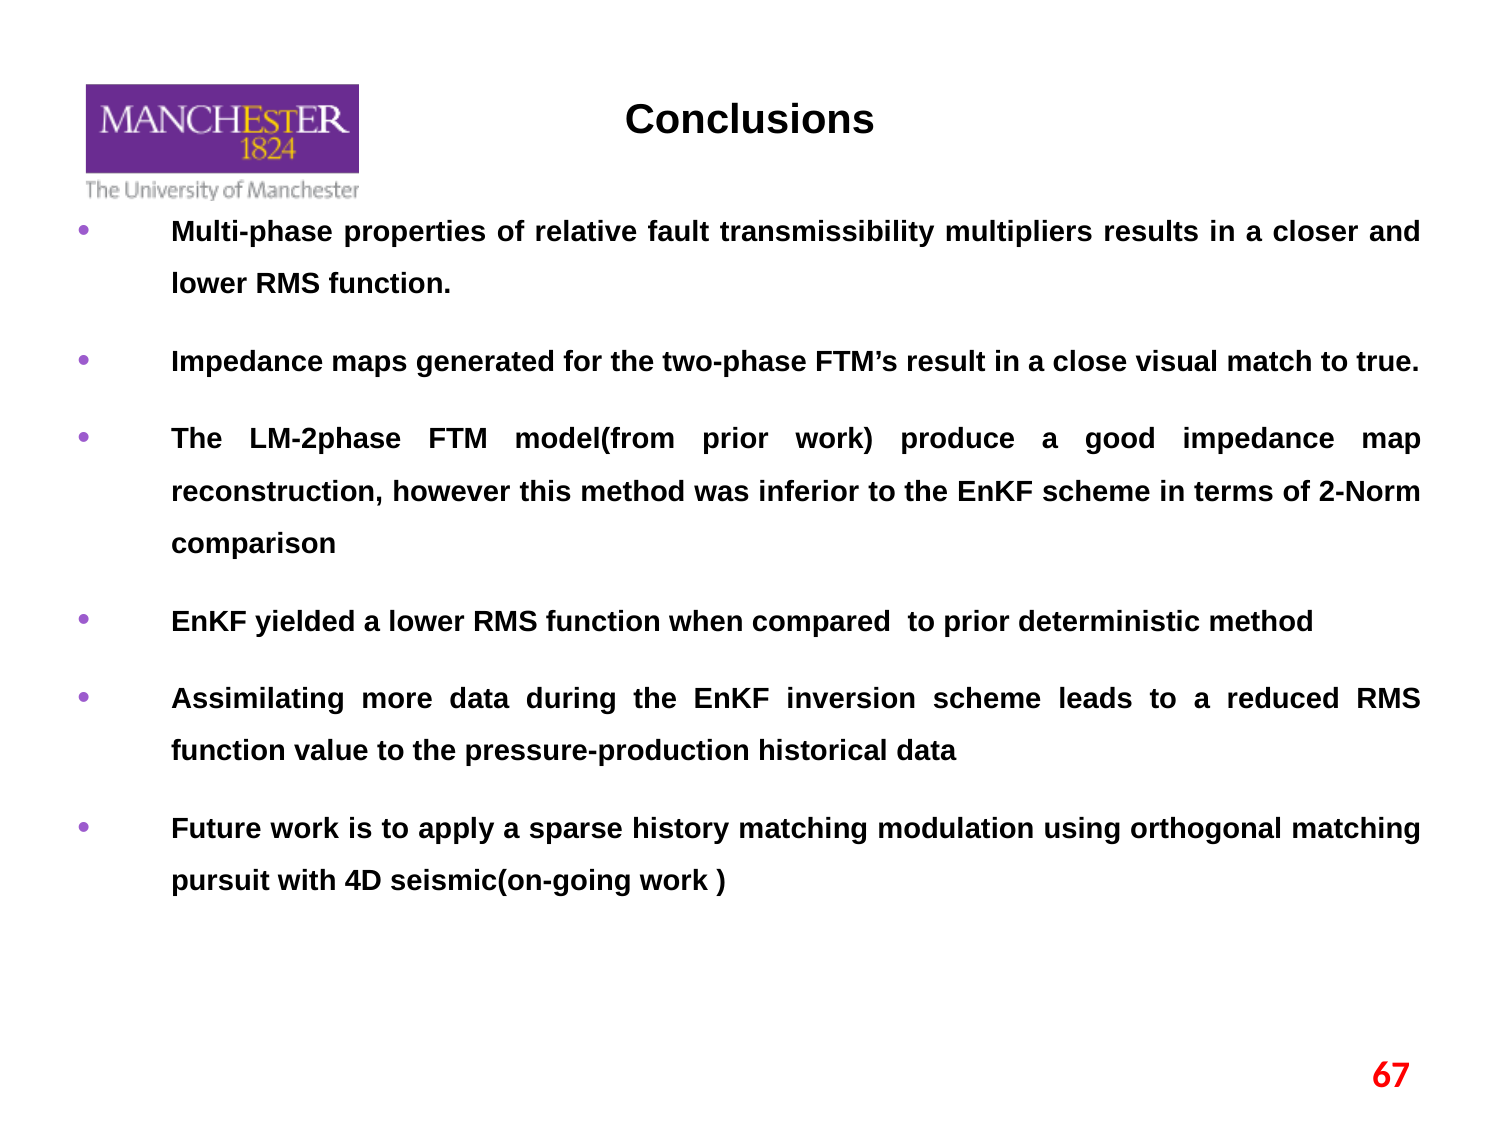

Conclusions
Multi-phase properties of relative fault transmissibility multipliers results in a closer and lower RMS function.
Impedance maps generated for the two-phase FTM’s result in a close visual match to true.
The LM-2phase FTM model(from prior work) produce a good impedance map reconstruction, however this method was inferior to the EnKF scheme in terms of 2-Norm comparison
EnKF yielded a lower RMS function when compared  to prior deterministic method
Assimilating more data during the EnKF inversion scheme leads to a reduced RMS function value to the pressure-production historical data
Future work is to apply a sparse history matching modulation using orthogonal matching pursuit with 4D seismic(on-going work )

67